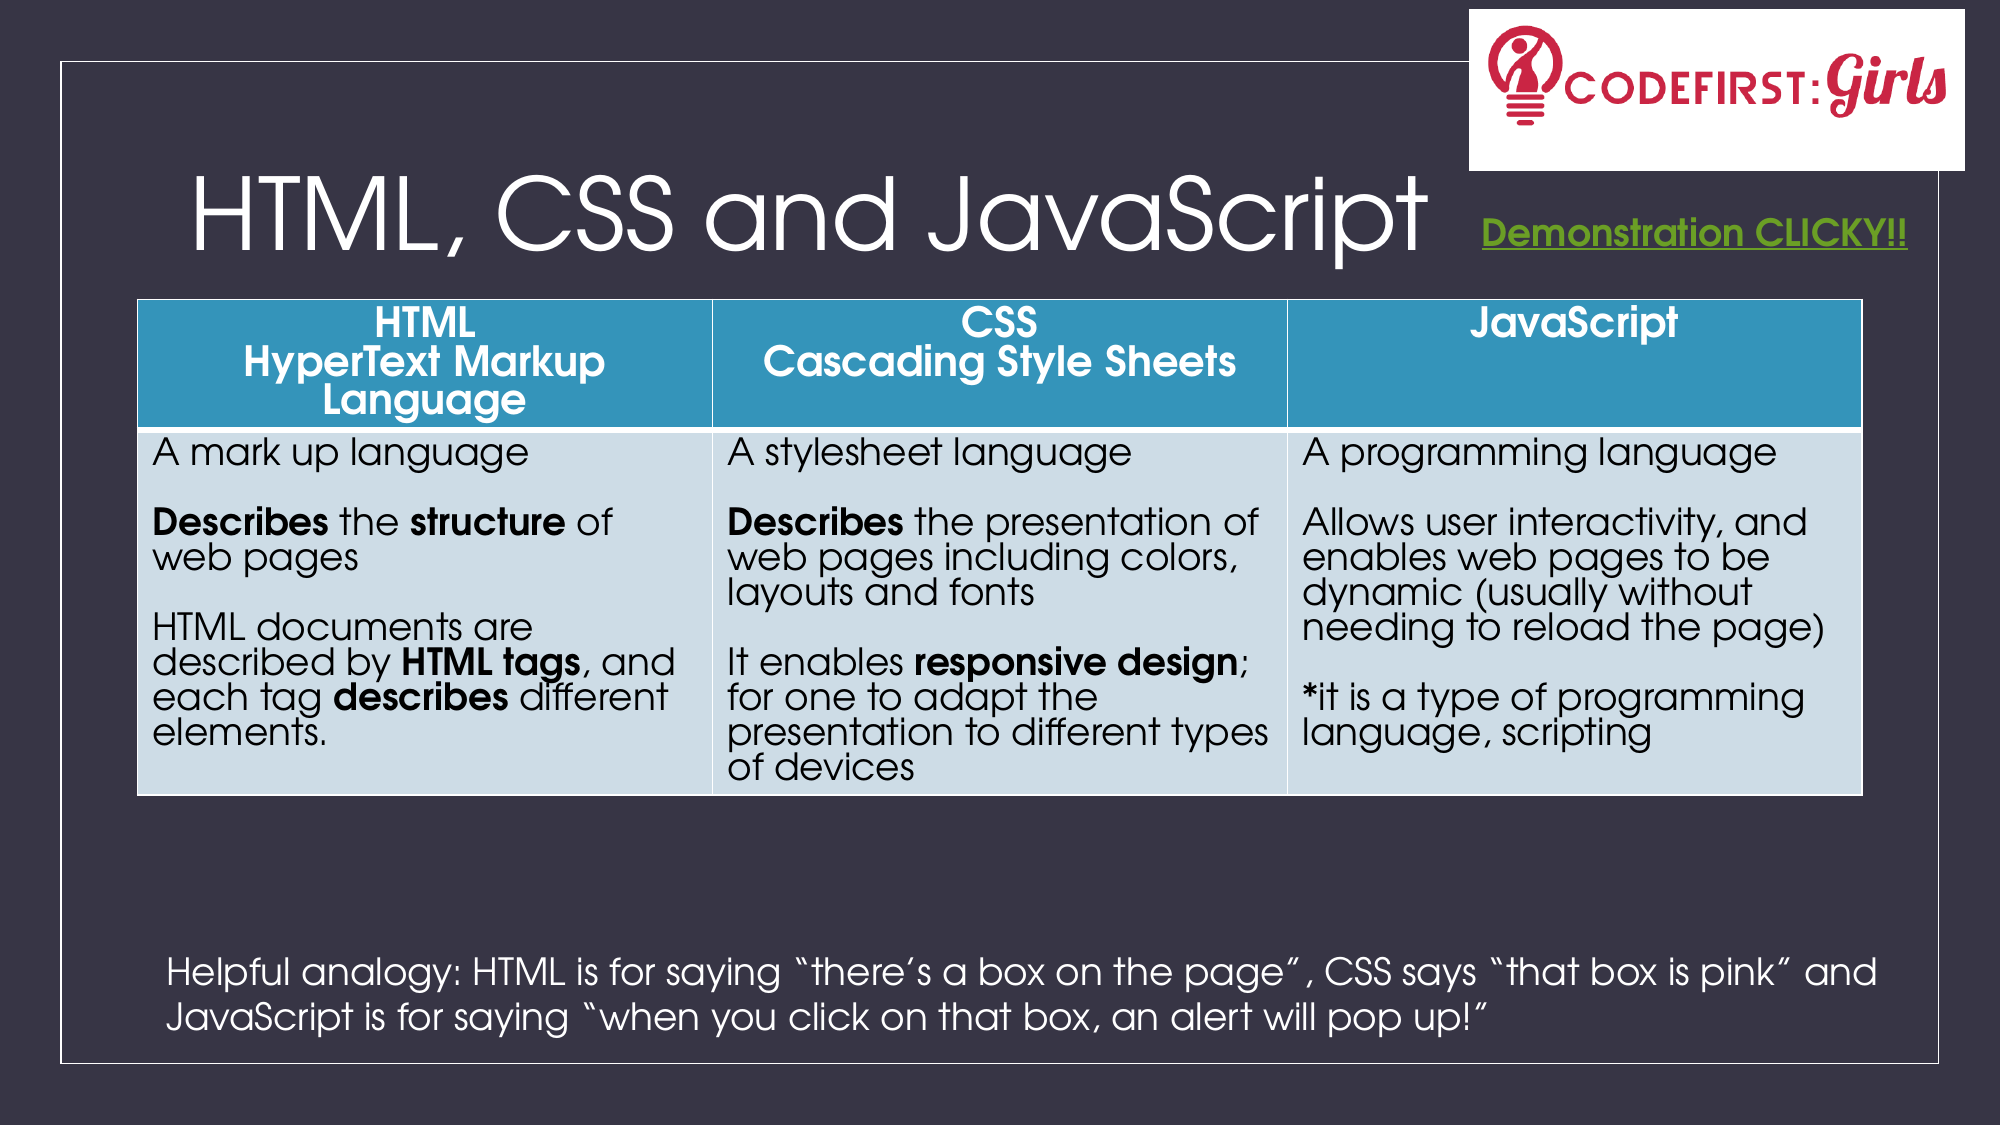

# HTML, CSS and JavaScript
Demonstration CLICKY!!
| HTML HyperText Markup Language | CSS Cascading Style Sheets | JavaScript |
| --- | --- | --- |
| A mark up language Describes the structure of web pages HTML documents are described by HTML tags, and each tag describes different elements. | A stylesheet language Describes the presentation of web pages including colors, layouts and fonts It enables responsive design; for one to adapt the presentation to different types of devices | A programming language Allows user interactivity, and enables web pages to be dynamic (usually without needing to reload the page) \*it is a type of programming language, scripting |

Helpful analogy: HTML is for saying “there’s a box on the page”, CSS says “that box is pink” and JavaScript is for saying “when you click on that box, an alert will pop up!”